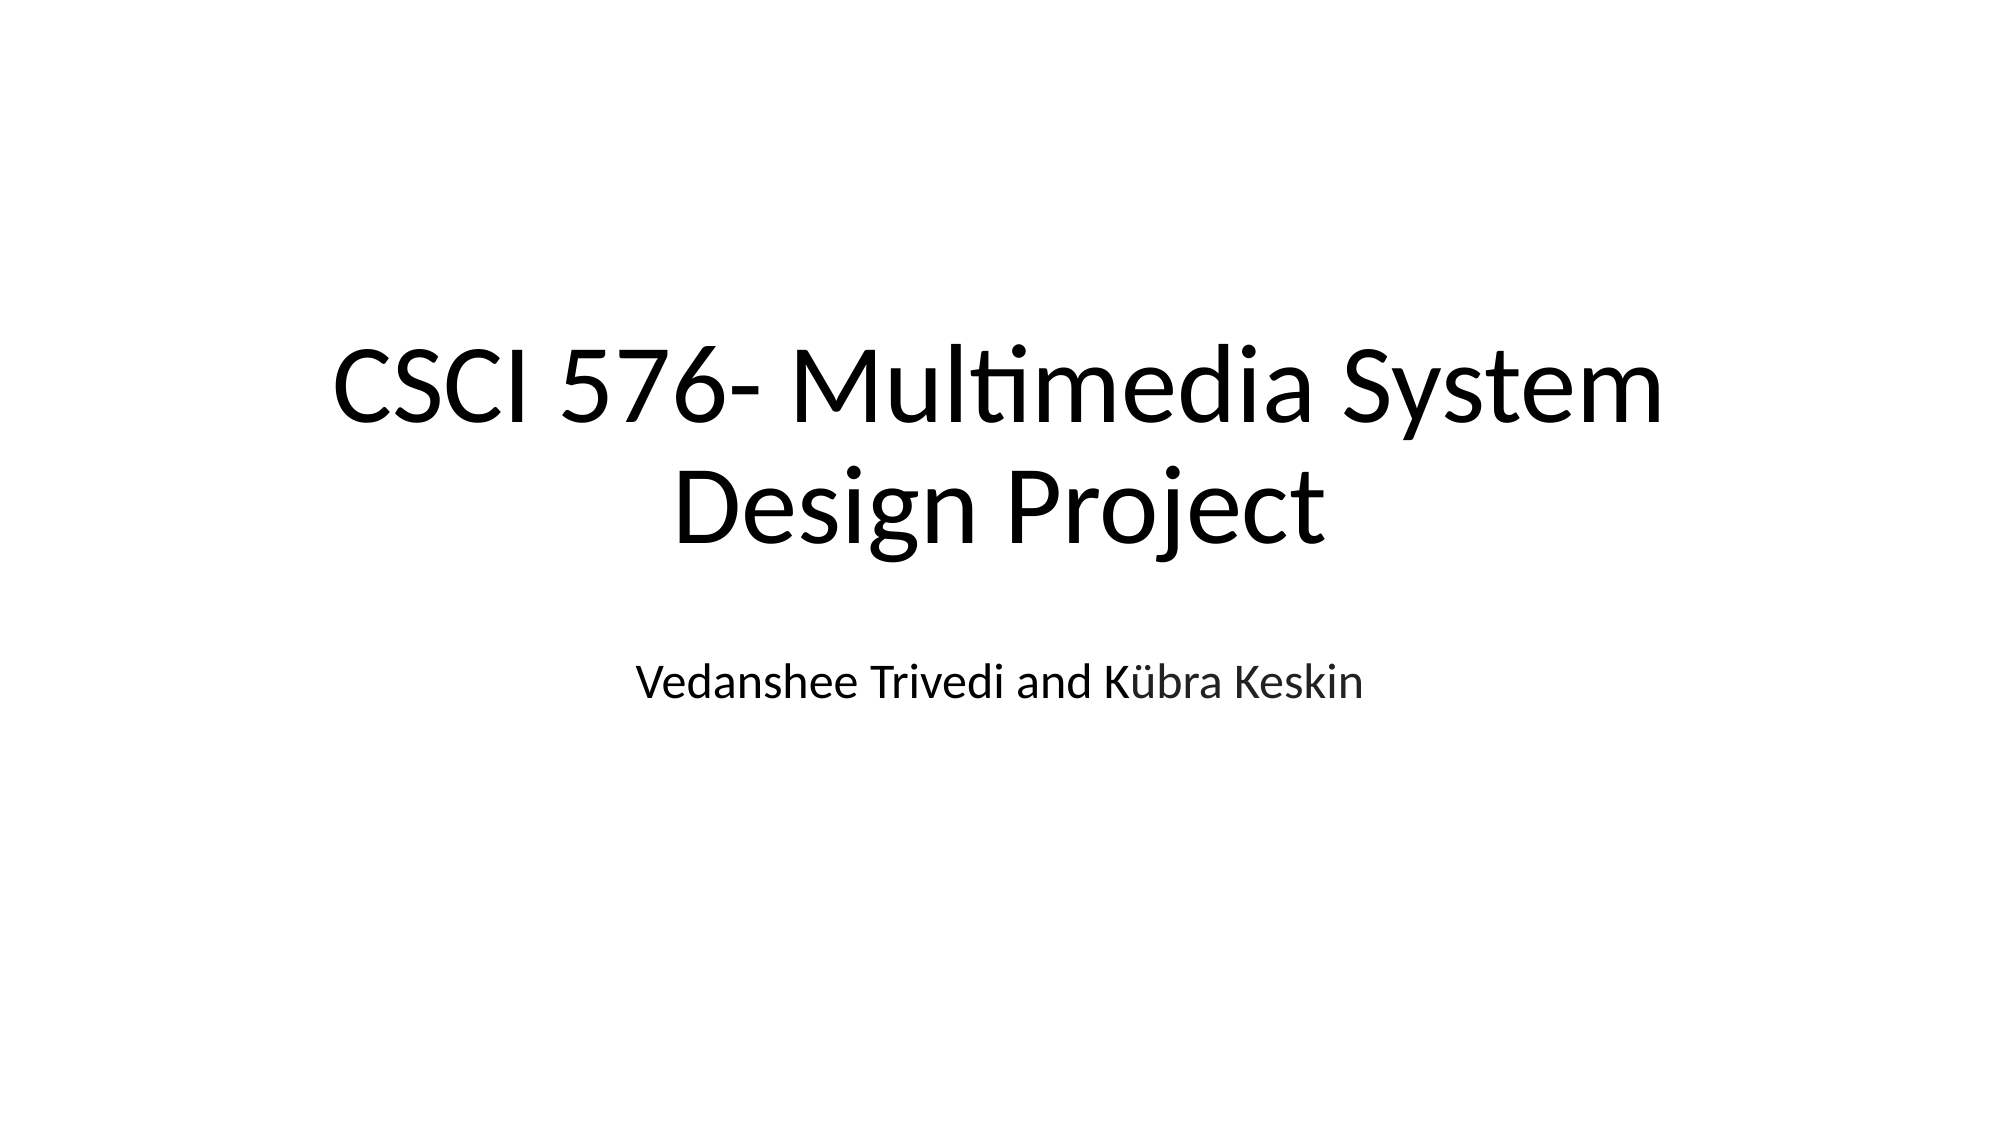

# CSCI 576- Multimedia System Design Project
Vedanshee Trivedi and Kübra Keskin